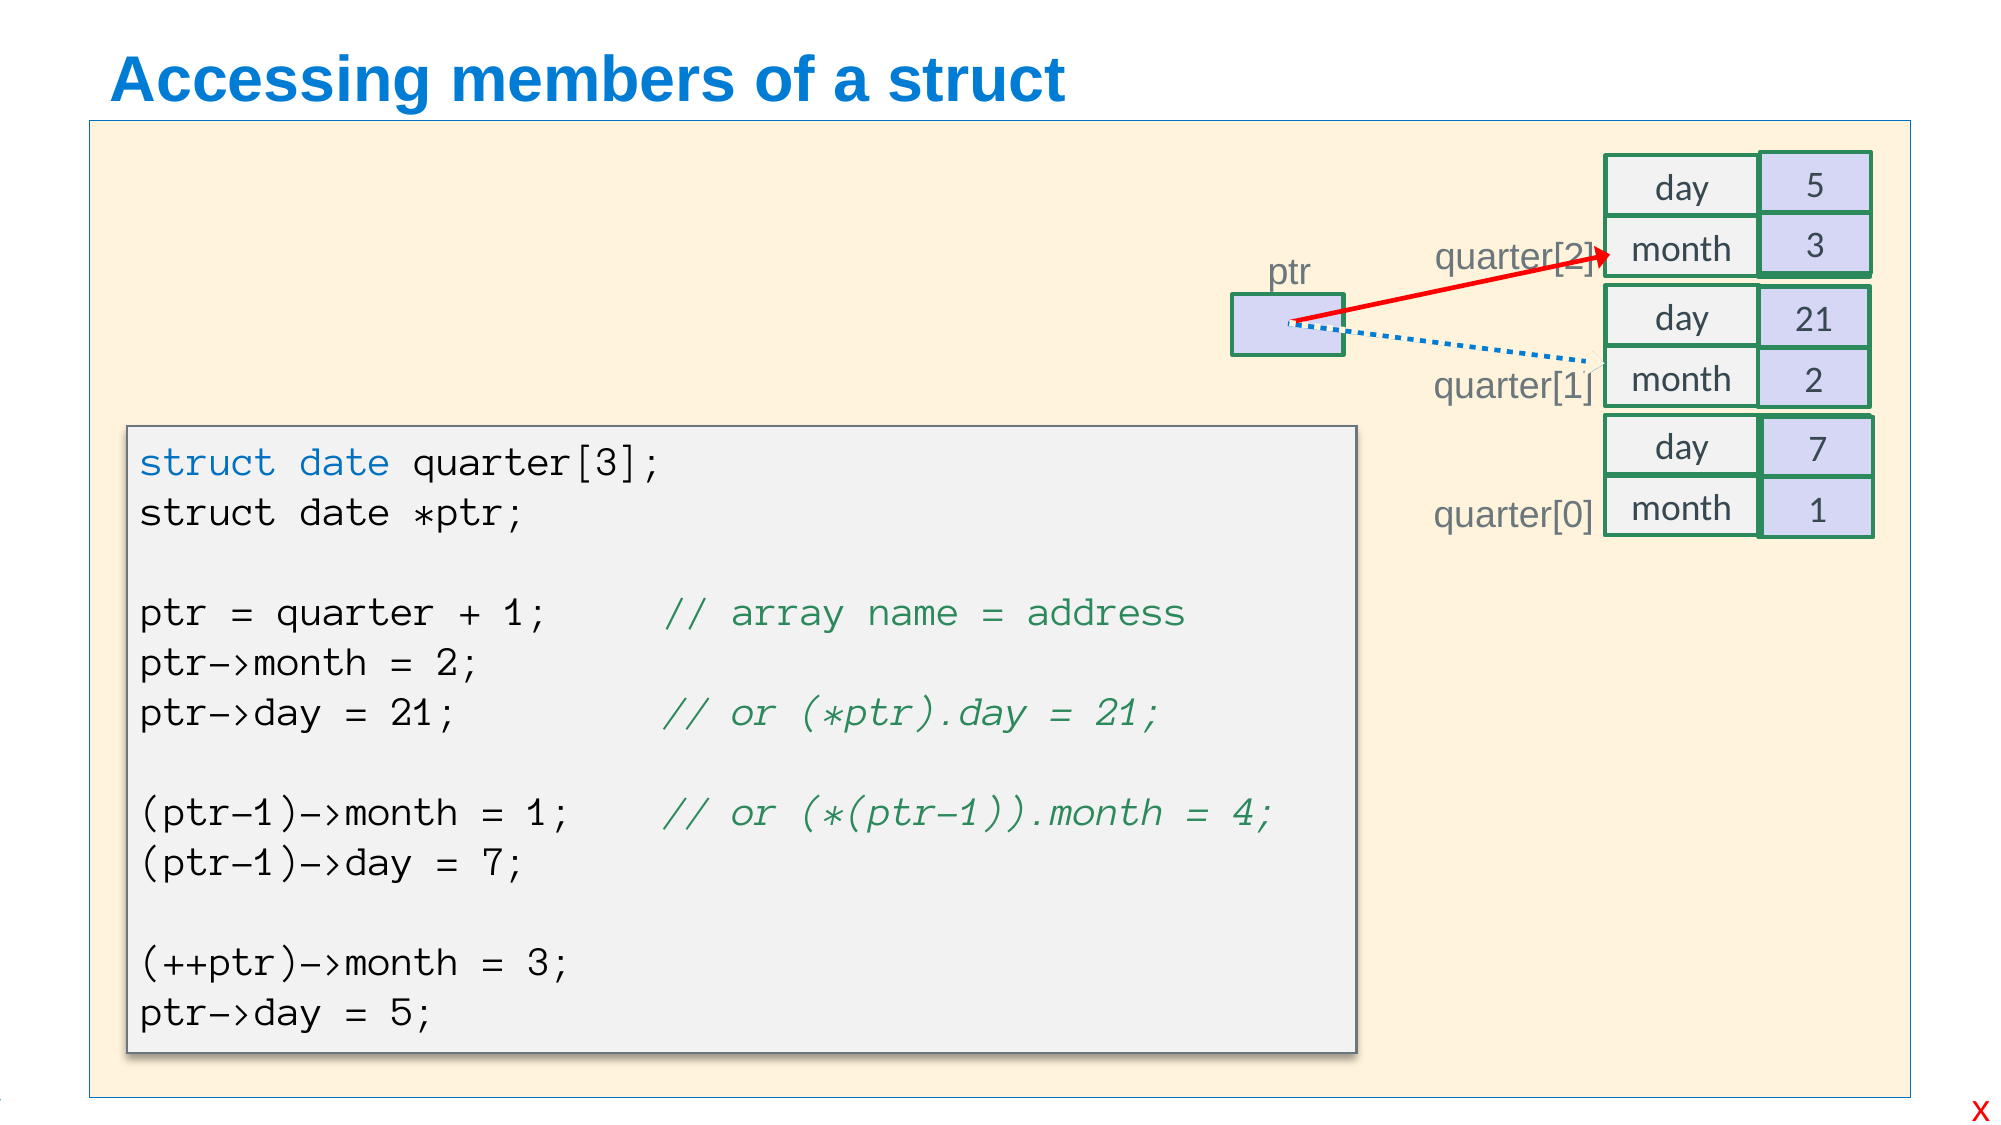

# Accessing members of a struct

5
3
day

month

quarter[2]
day

month

quarter[1]
day

month

quarter[0]
ptr
21
2
7
1
struct date quarter[3];
struct date *ptr;

ptr = quarter + 1;     // array name = address
ptr->month = 2;
ptr->day = 21;         // or (*ptr).day = 21;

(ptr-1)->month = 1;    // or (*(ptr-1)).month = 4;
(ptr-1)->day = 7;

(++ptr)->month = 3;
ptr->day = 5;
x